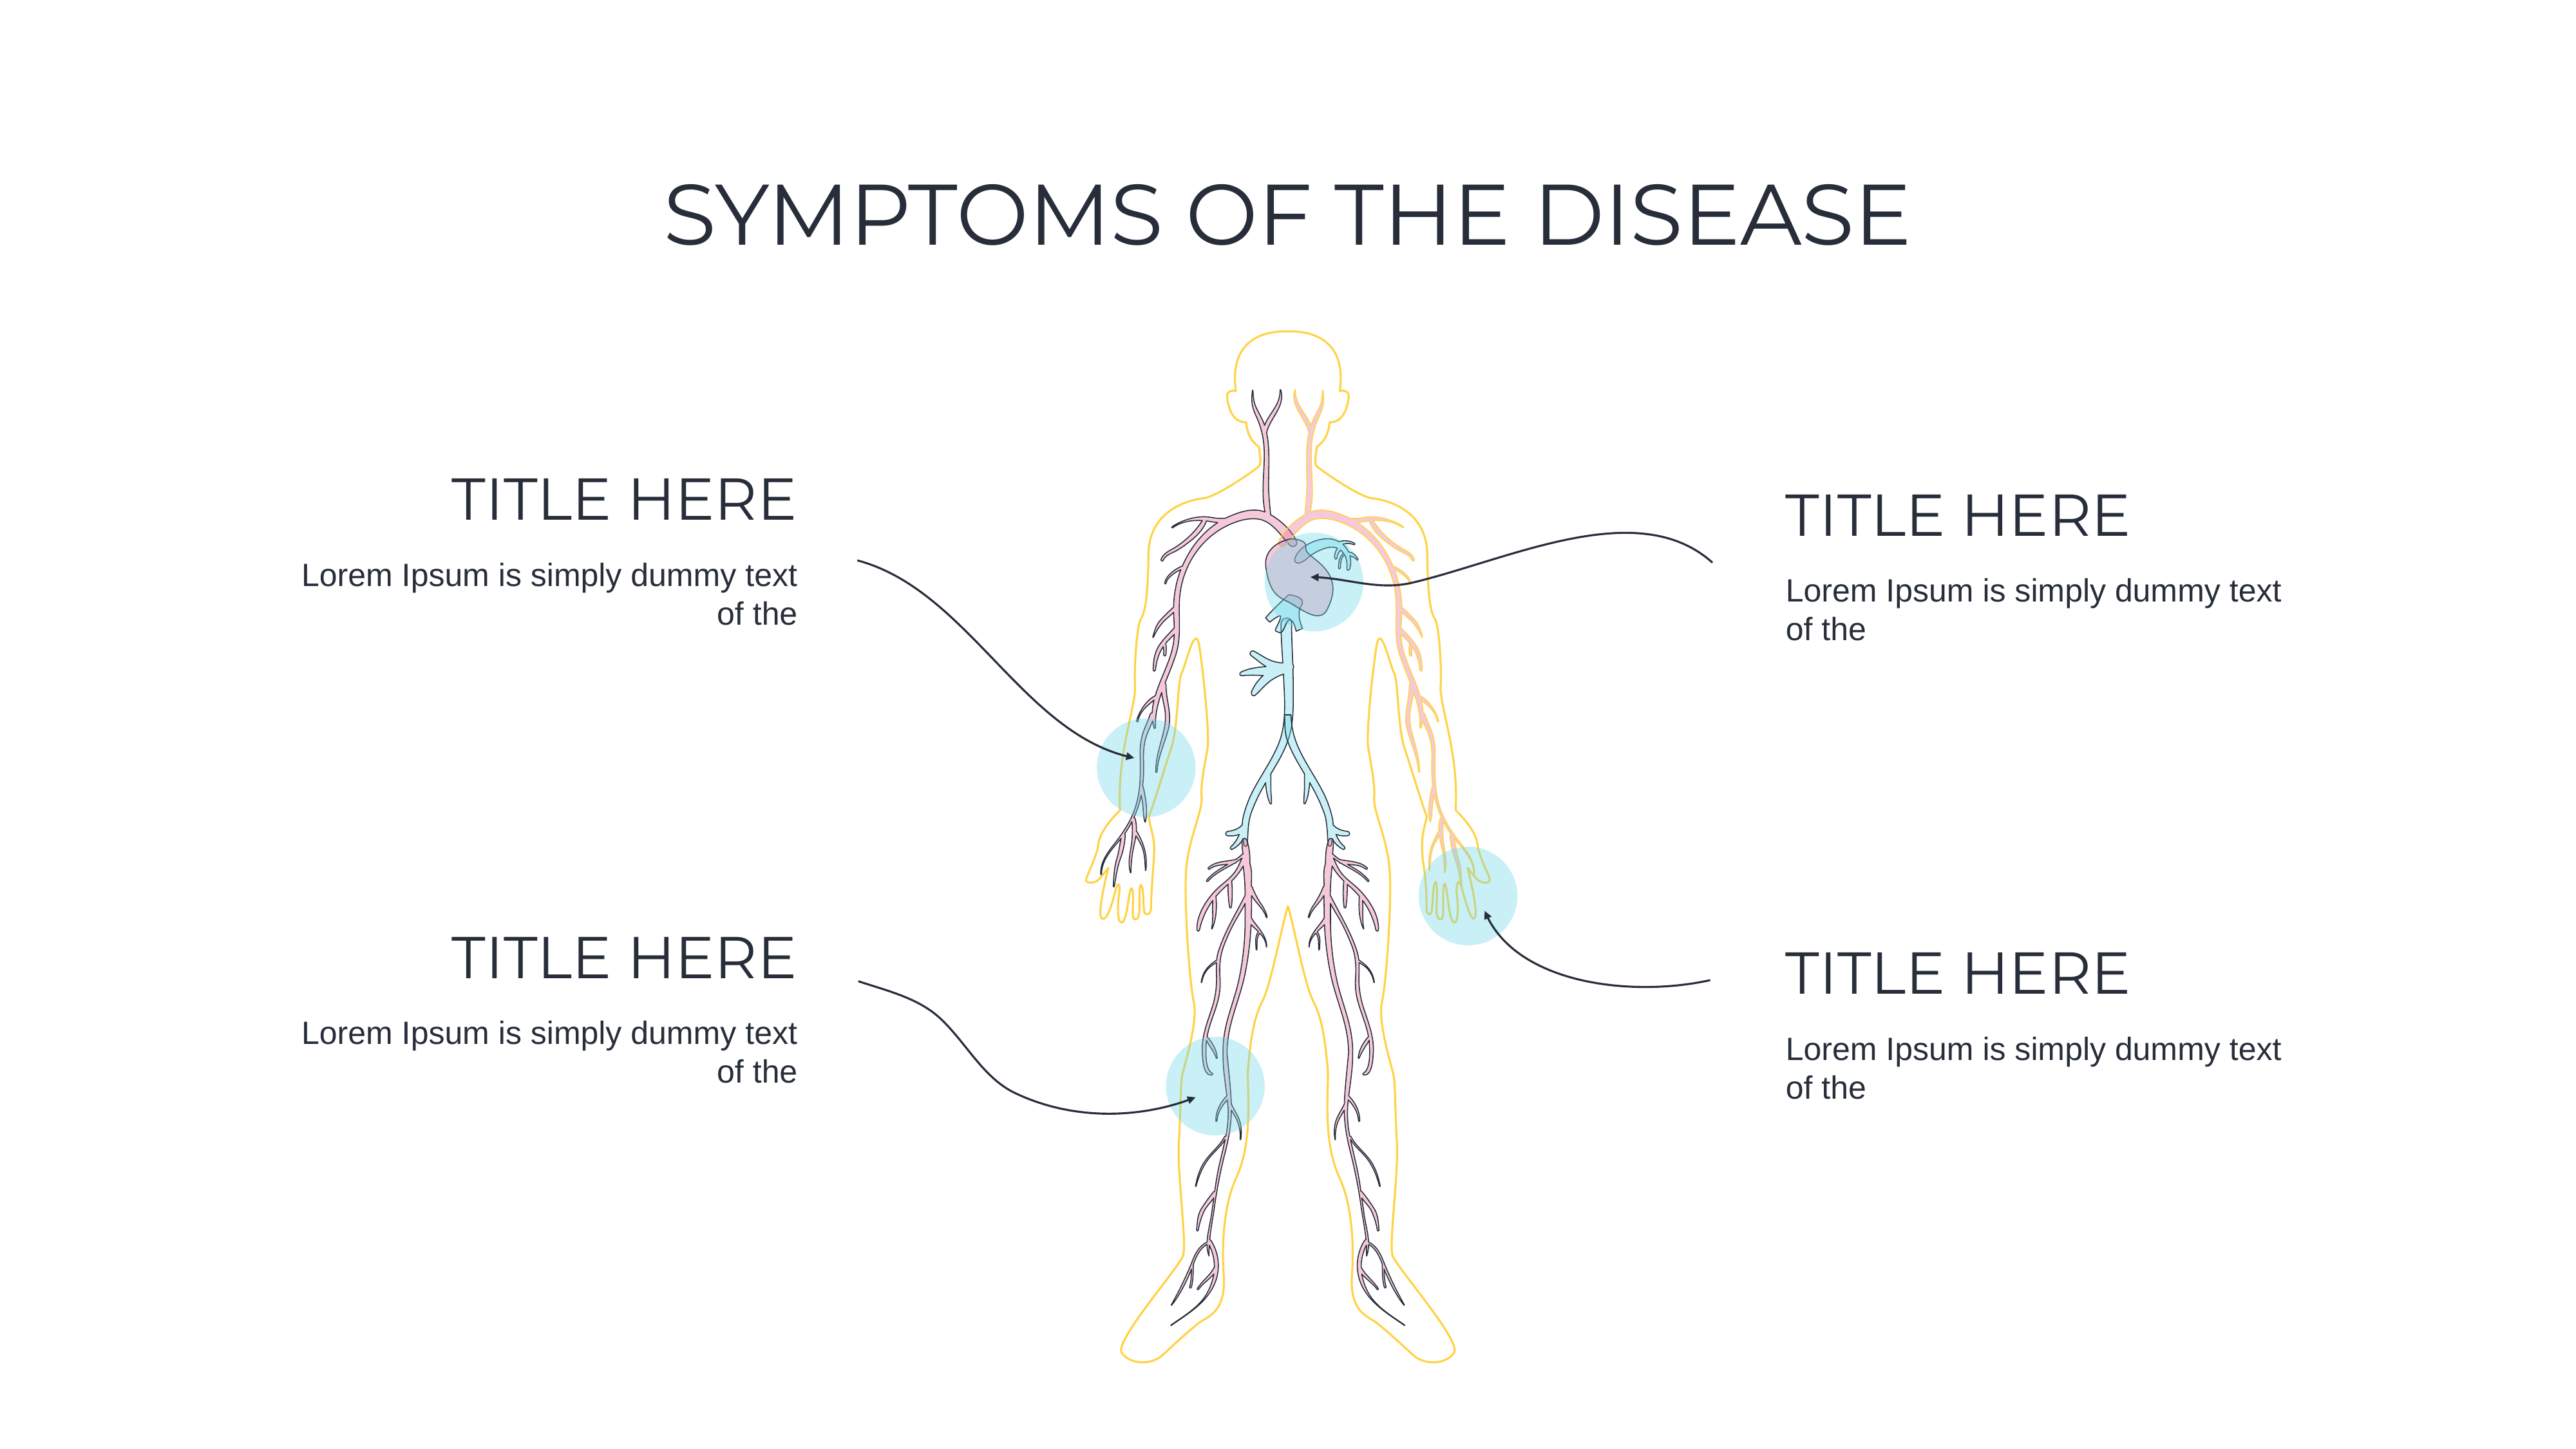

# SYMPTOMS OF THE DISEASE

TITLE HERE
TITLE HERE
Lorem Ipsum is simply dummy text of the

Lorem Ipsum is simply dummy text of the

TITLE HERE
TITLE HERE

Lorem Ipsum is simply dummy text of the
Lorem Ipsum is simply dummy text of the